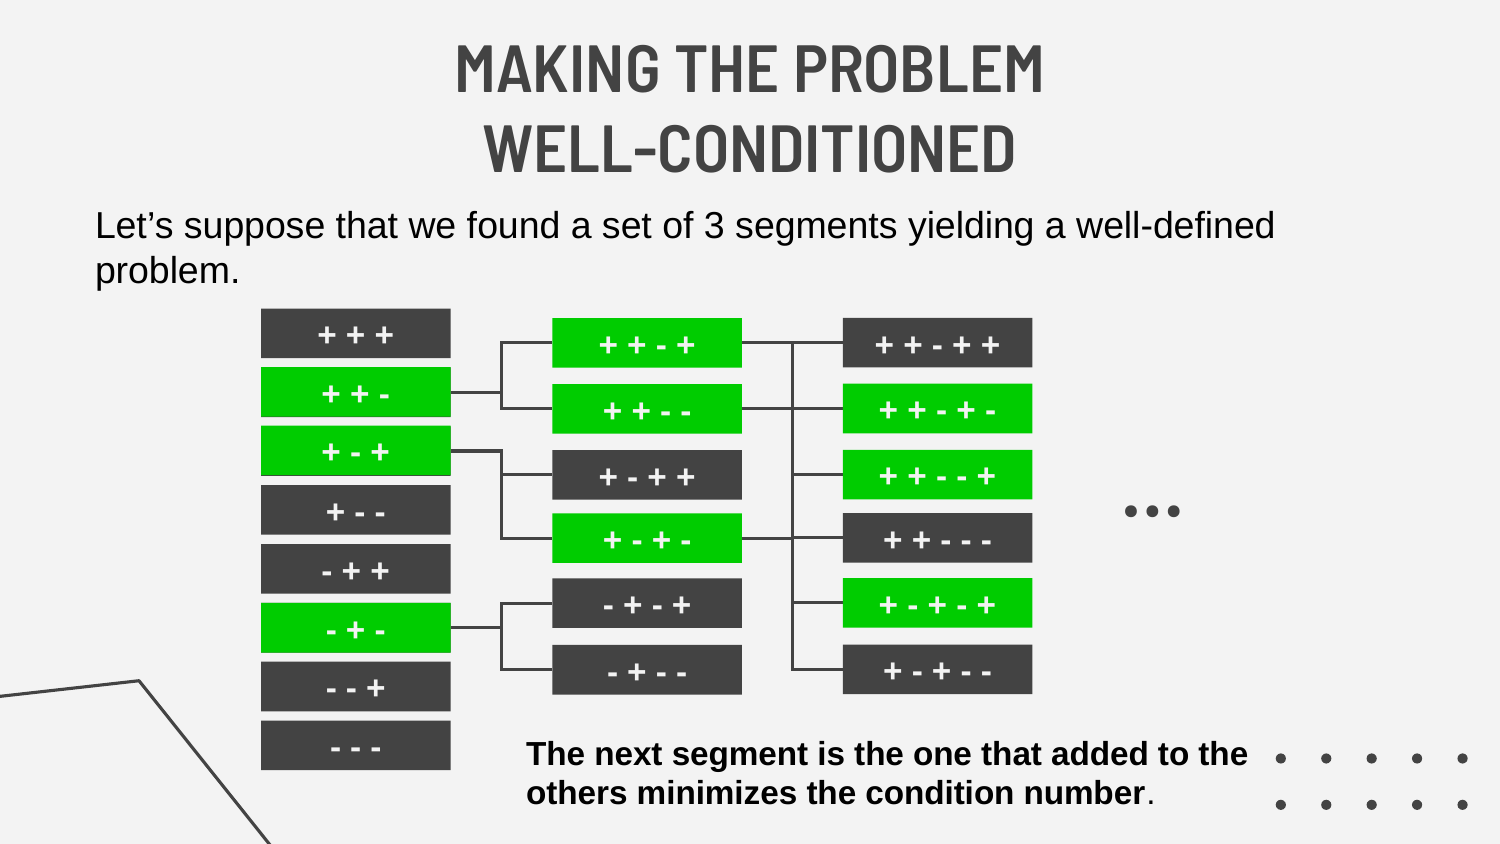

MAKING THE PROBLEM WELL-CONDITIONED
Let’s suppose that we found a set of 3 segments yielding a well-defined problem.
+ + +
+ + - + +
+ + - +
+ + -
+ + -
+ + - + -
+ + - -
+ - +
+ - +
…
+ + - - +
+ - + +
+ - -
+ + - - -
+ - + -
- + +
+ - + - +
- + - +
- + -
- + -
+ - + - -
- + - -
- - +
- - -
The next segment is the one that added to the others minimizes the condition number.